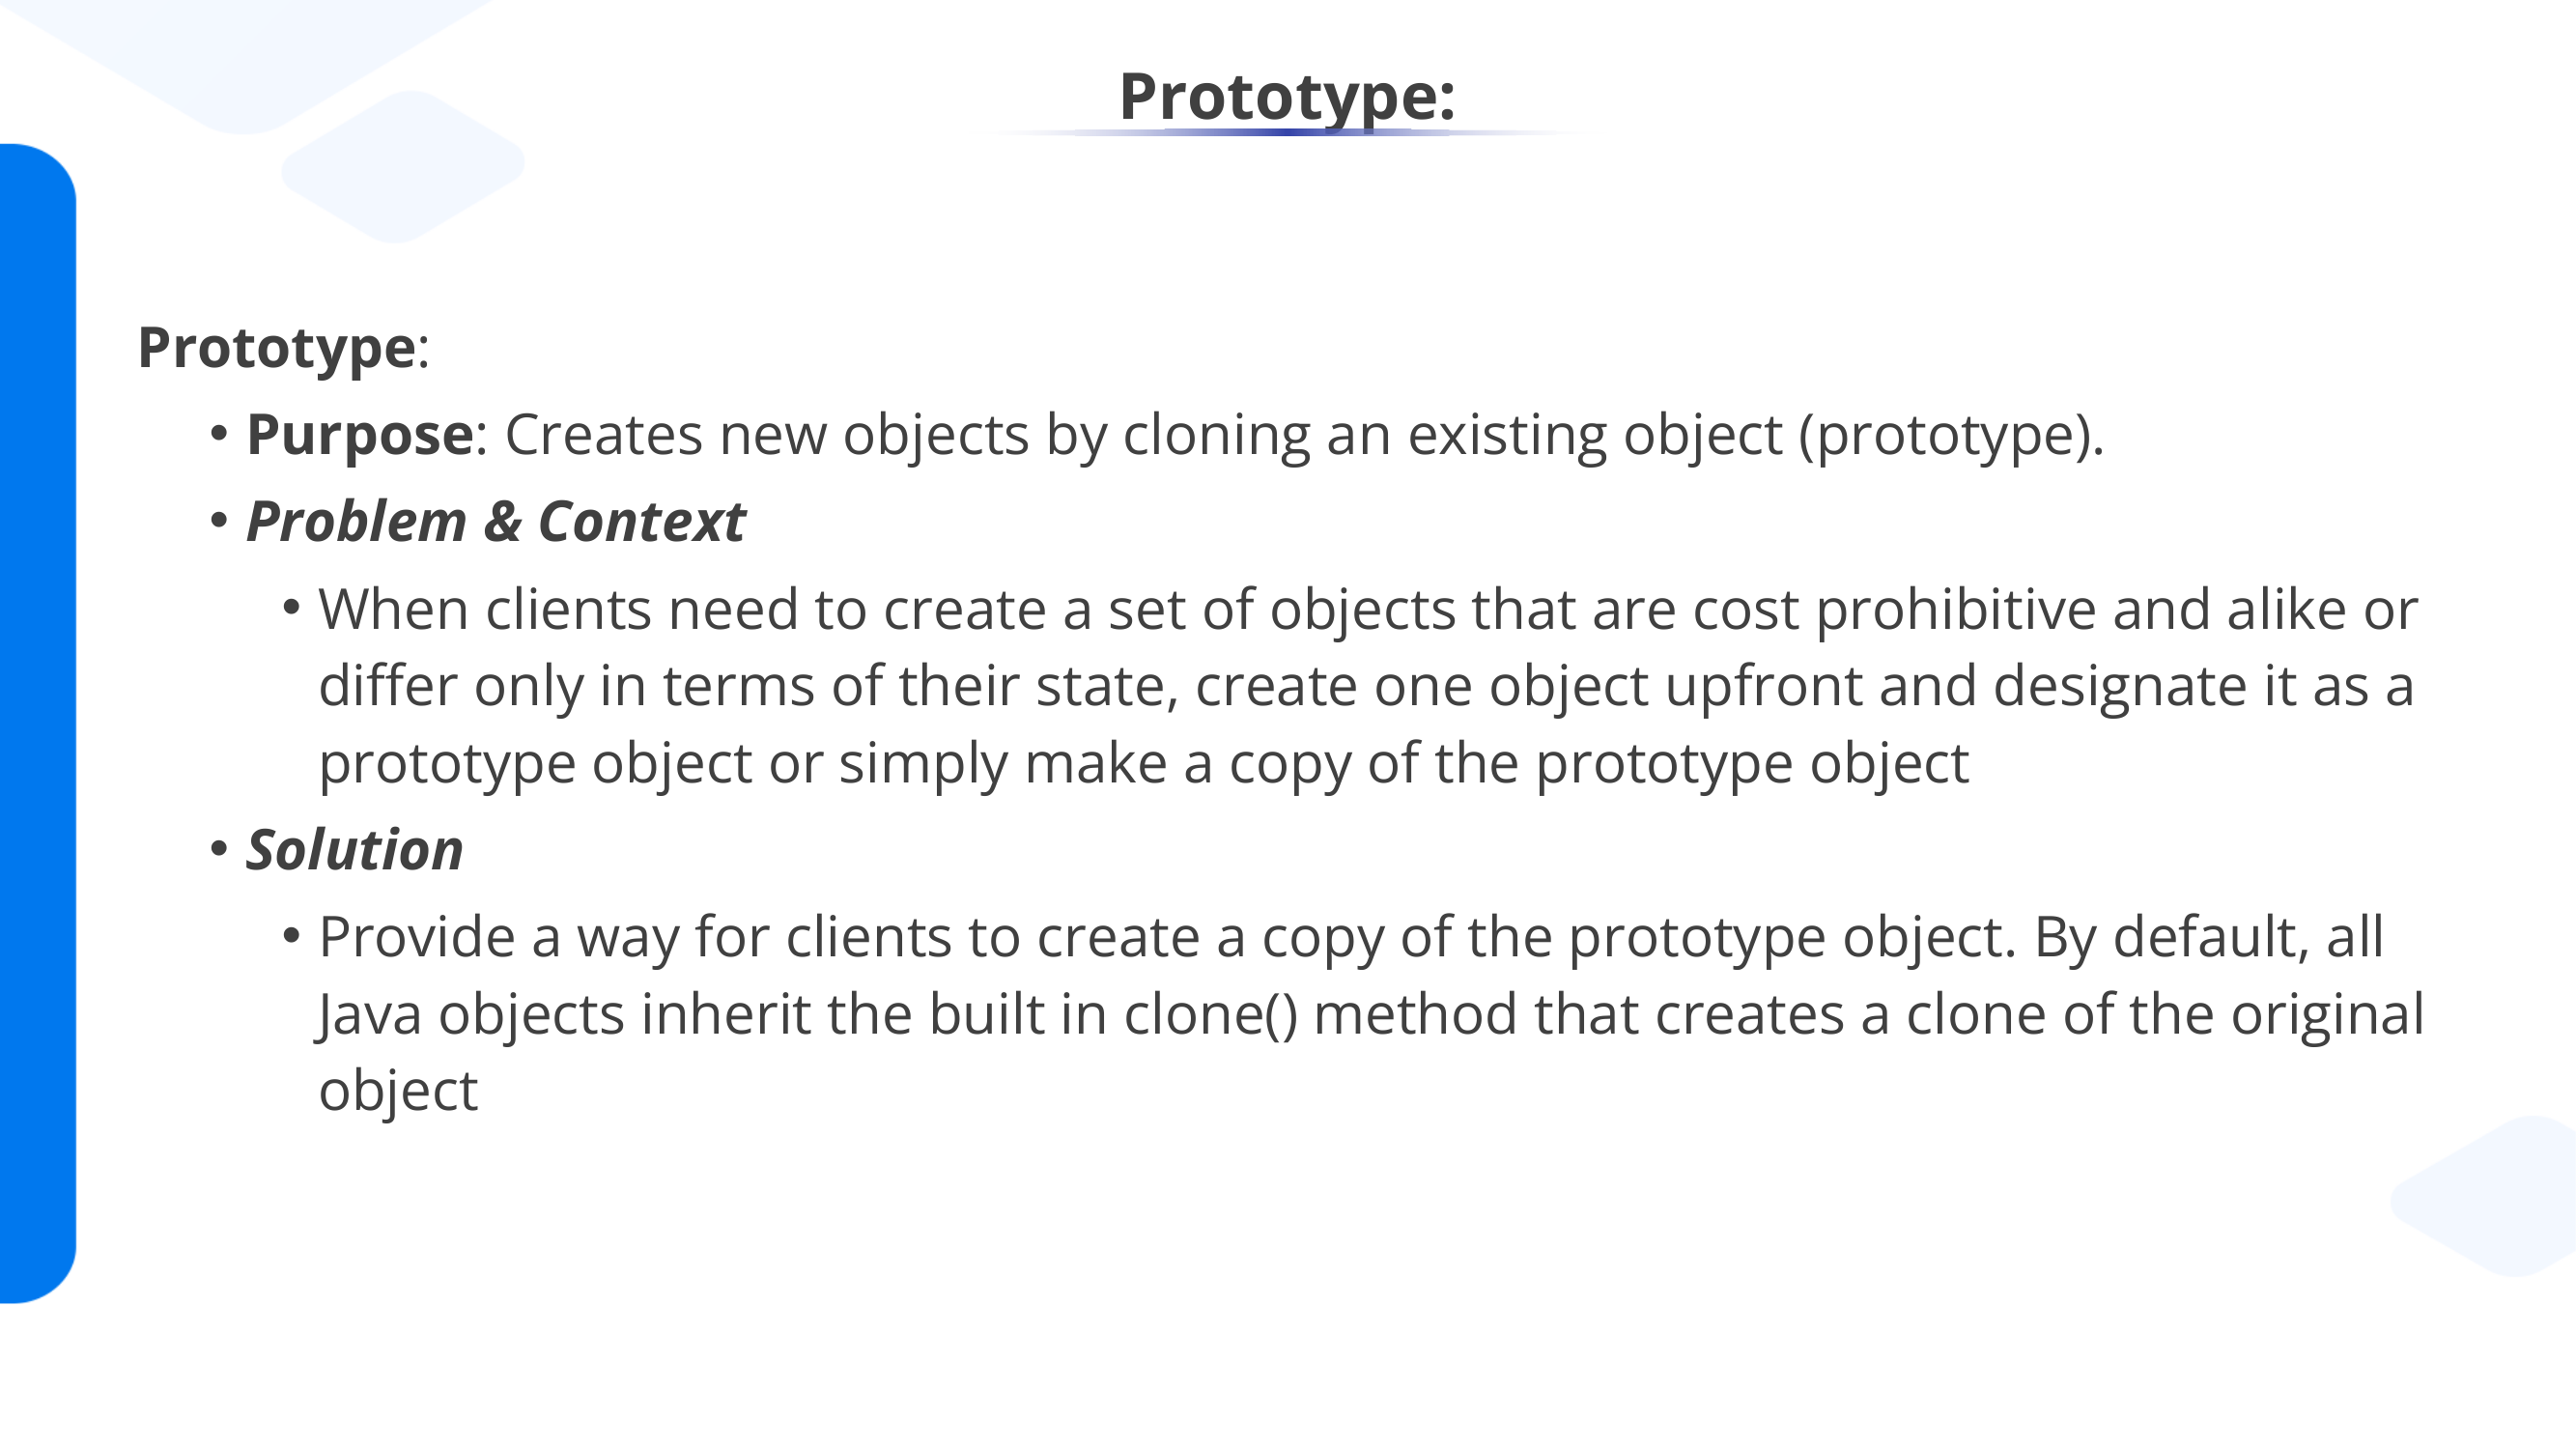

# Prototype:

Prototype:
Purpose: Creates new objects by cloning an existing object (prototype).
Problem & Context
When clients need to create a set of objects that are cost prohibitive and alike or differ only in terms of their state, create one object upfront and designate it as a prototype object or simply make a copy of the prototype object
Solution
Provide a way for clients to create a copy of the prototype object. By default, all Java objects inherit the built in clone() method that creates a clone of the original object